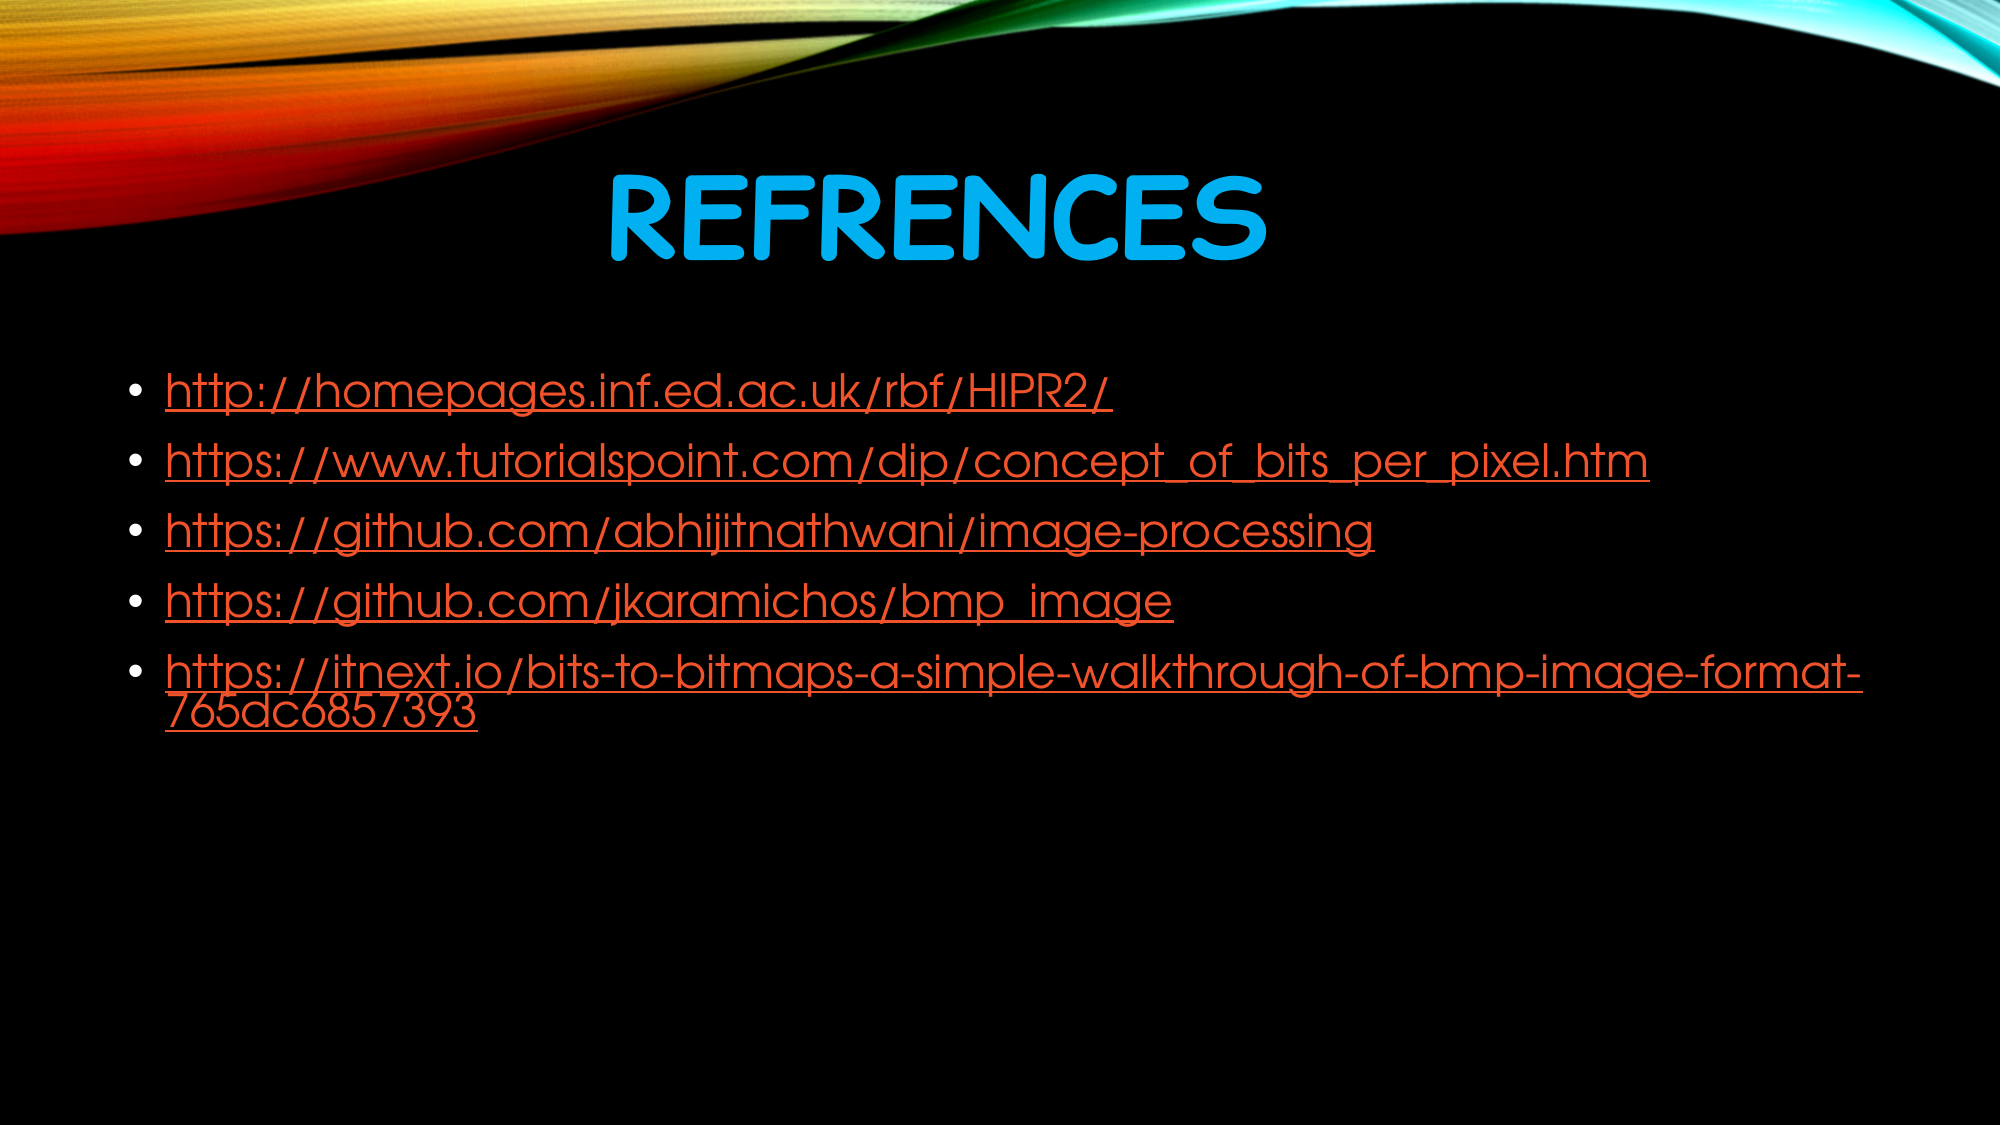

# REFRENCES
http://homepages.inf.ed.ac.uk/rbf/HIPR2/
https://www.tutorialspoint.com/dip/concept_of_bits_per_pixel.htm
https://github.com/abhijitnathwani/image-processing
https://github.com/jkaramichos/bmp_image
https://itnext.io/bits-to-bitmaps-a-simple-walkthrough-of-bmp-image-format-765dc6857393